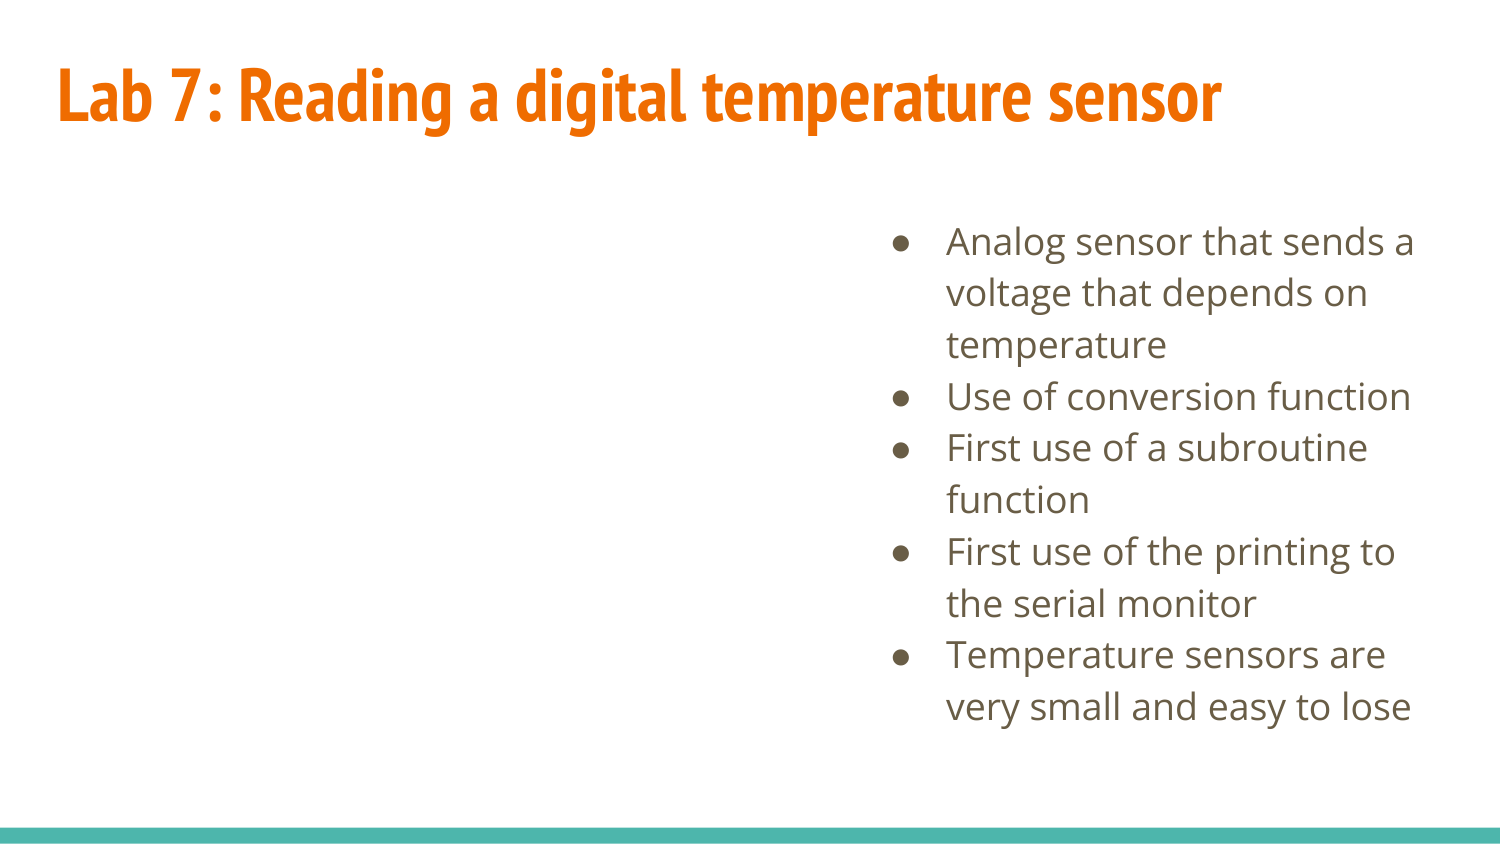

# Lab 7: Reading a digital temperature sensor
Analog sensor that sends a voltage that depends on temperature
Use of conversion function
First use of a subroutine function
First use of the printing to the serial monitor
Temperature sensors are very small and easy to lose